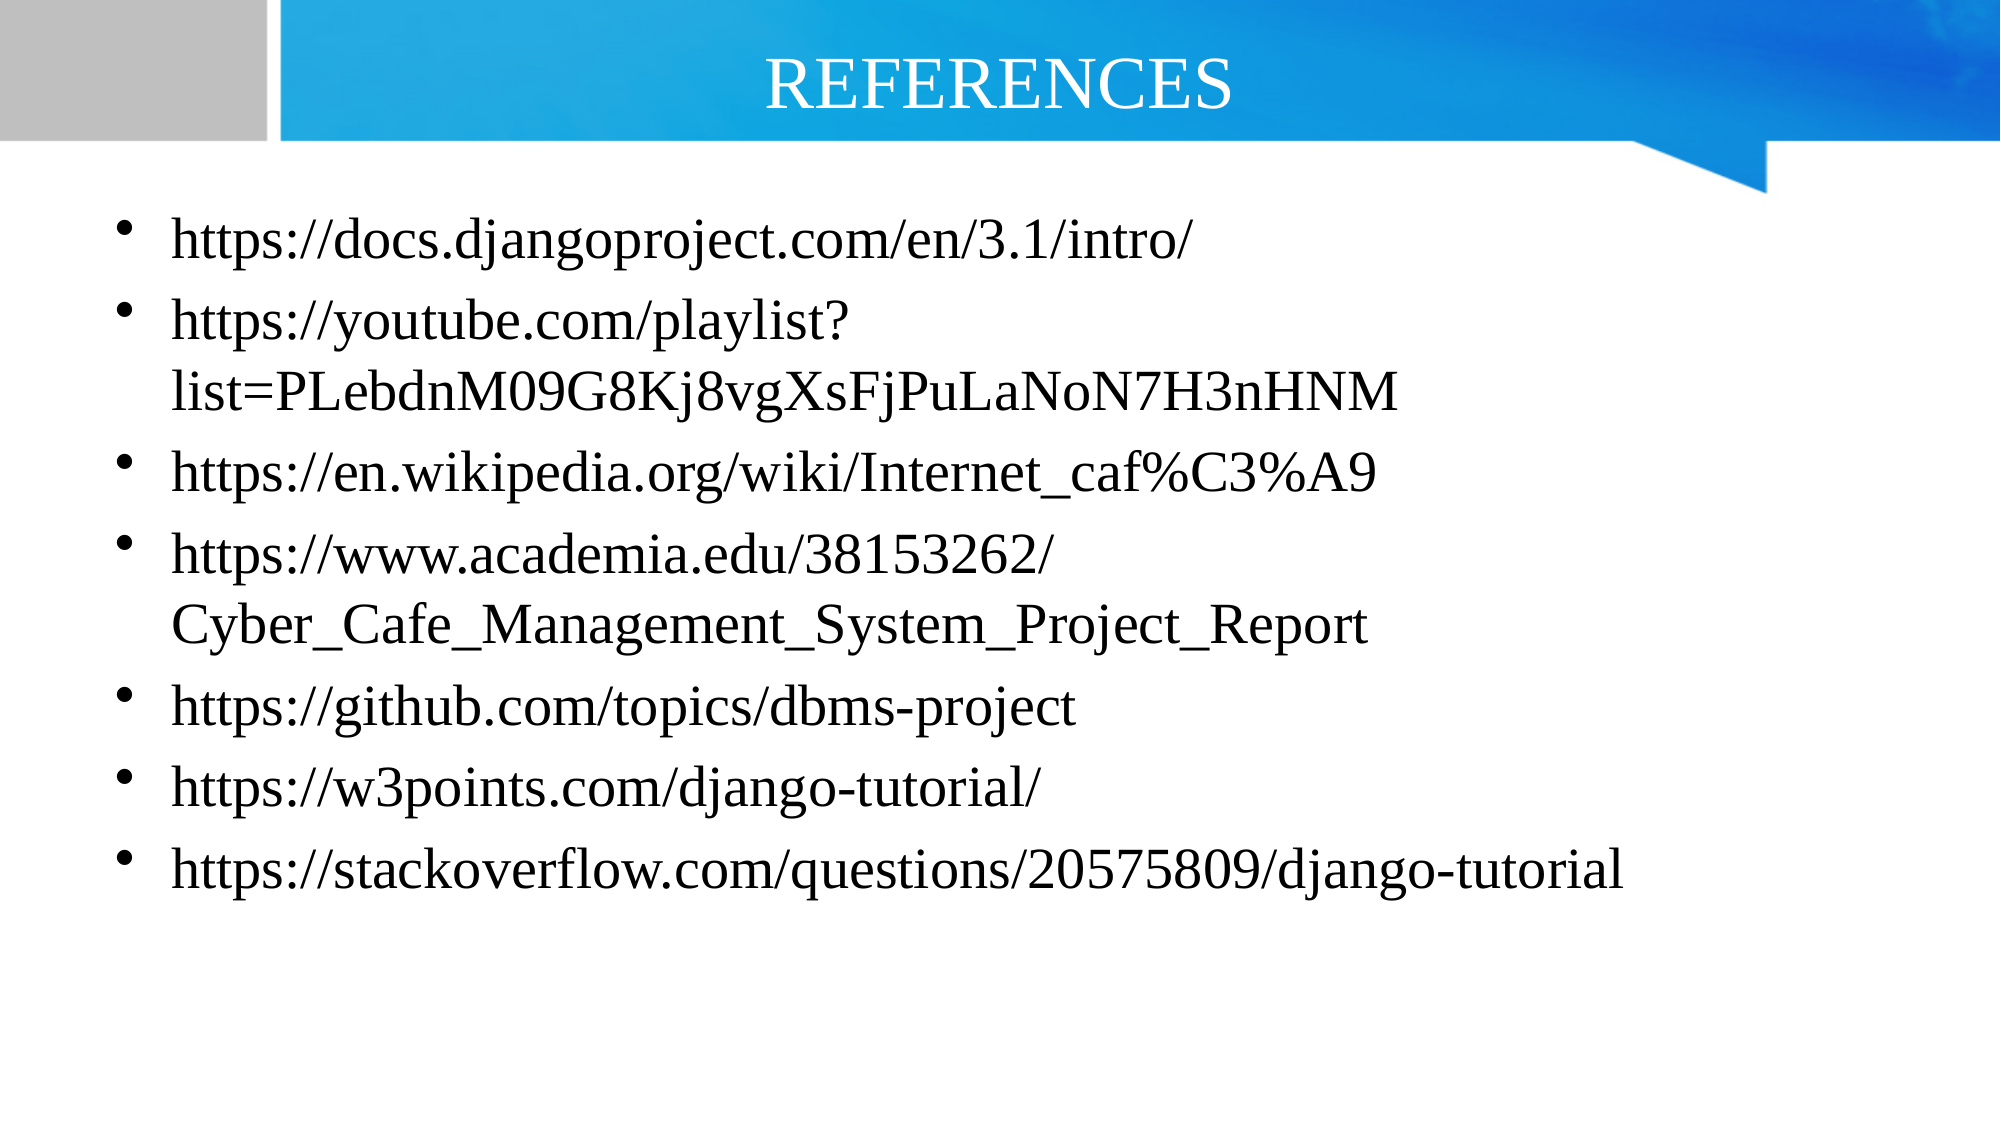

# REFERENCES
https://docs.djangoproject.com/en/3.1/intro/
https://youtube.com/playlist?list=PLebdnM09G8Kj8vgXsFjPuLaNoN7H3nHNM
https://en.wikipedia.org/wiki/Internet_caf%C3%A9
https://www.academia.edu/38153262/Cyber_Cafe_Management_System_Project_Report
https://github.com/topics/dbms-project
https://w3points.com/django-tutorial/
https://stackoverflow.com/questions/20575809/django-tutorial